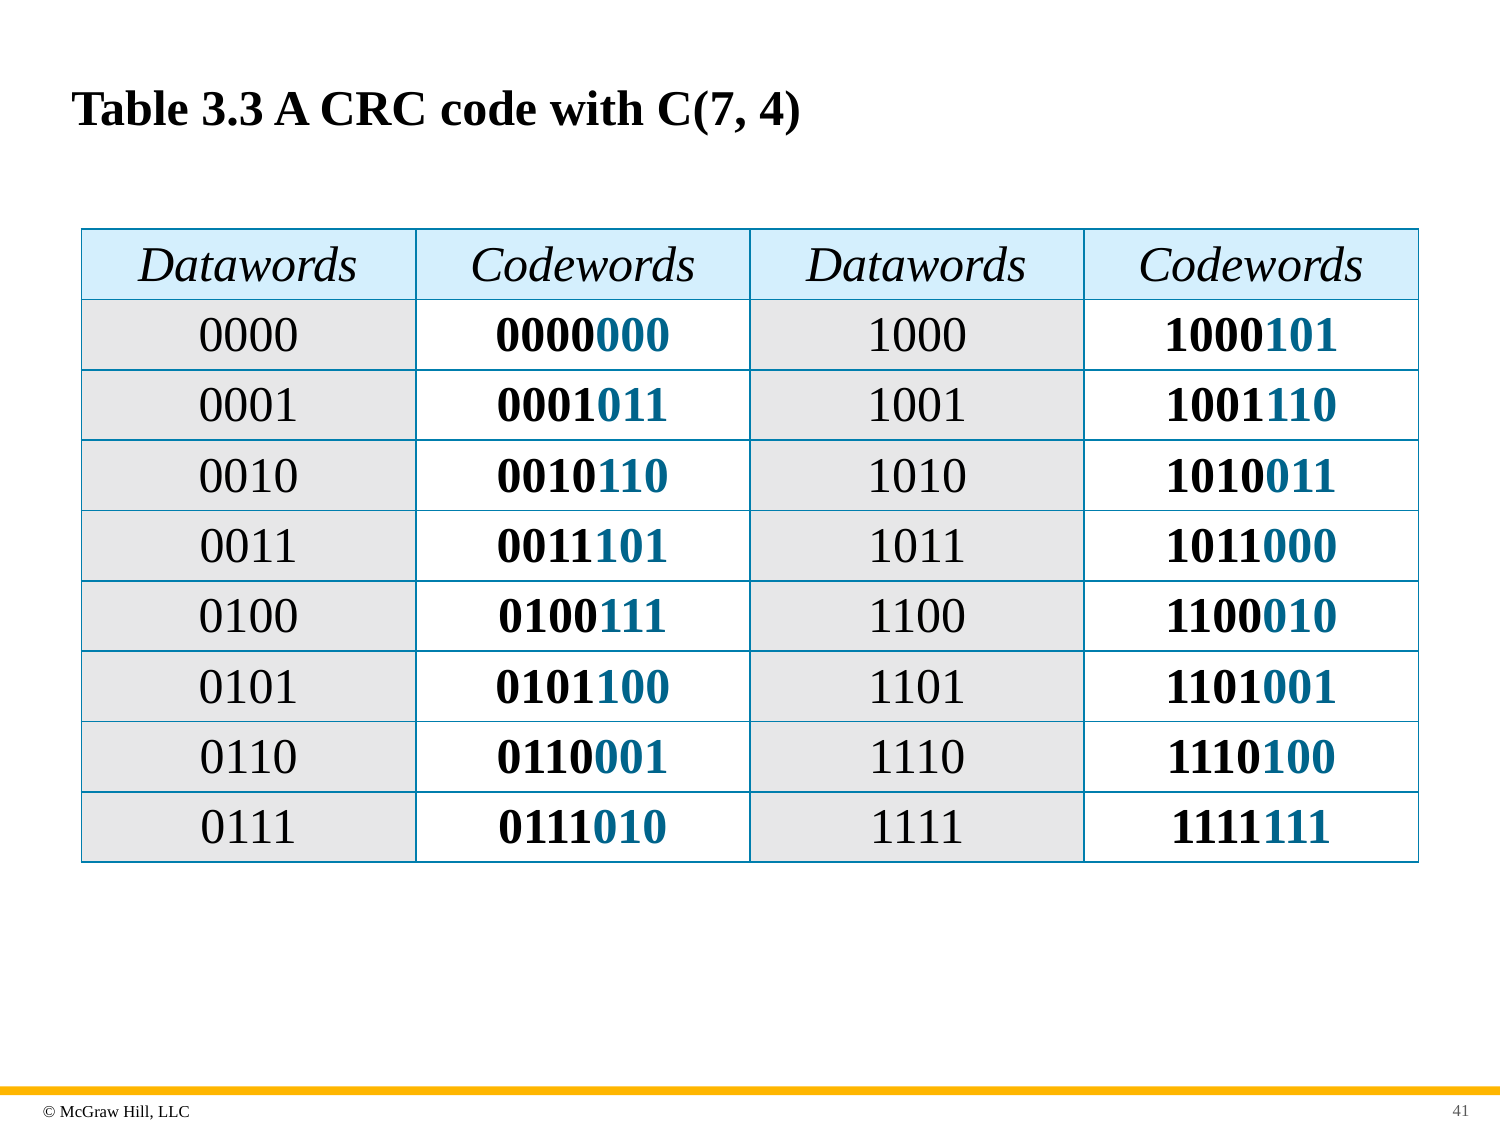

# Table 3.3 A CRC code with C(7, 4)
| Datawords | Codewords | Datawords | Codewords |
| --- | --- | --- | --- |
| 0000 | 0000000 | 1000 | 1000101 |
| 0001 | 0001011 | 1001 | 1001110 |
| 0010 | 0010110 | 1010 | 1010011 |
| 0011 | 0011101 | 1011 | 1011000 |
| 0100 | 0100111 | 1100 | 1100010 |
| 0101 | 0101100 | 1101 | 1101001 |
| 0110 | 0110001 | 1110 | 1110100 |
| 0111 | 0111010 | 1111 | 1111111 |
41